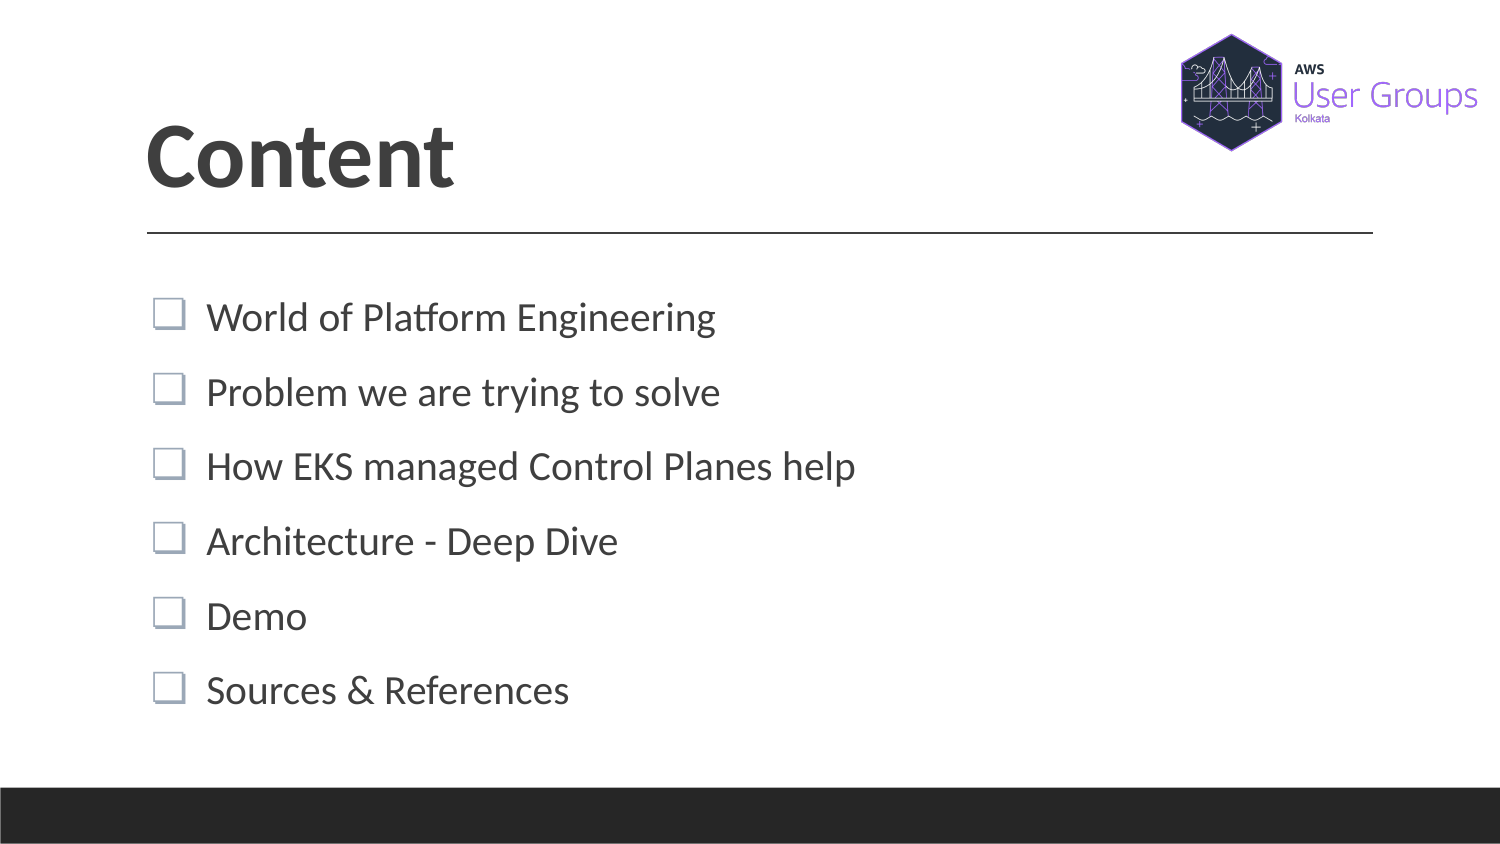

# Content
World of Platform Engineering
Problem we are trying to solve
How EKS managed Control Planes help
Architecture - Deep Dive
Demo
Sources & References